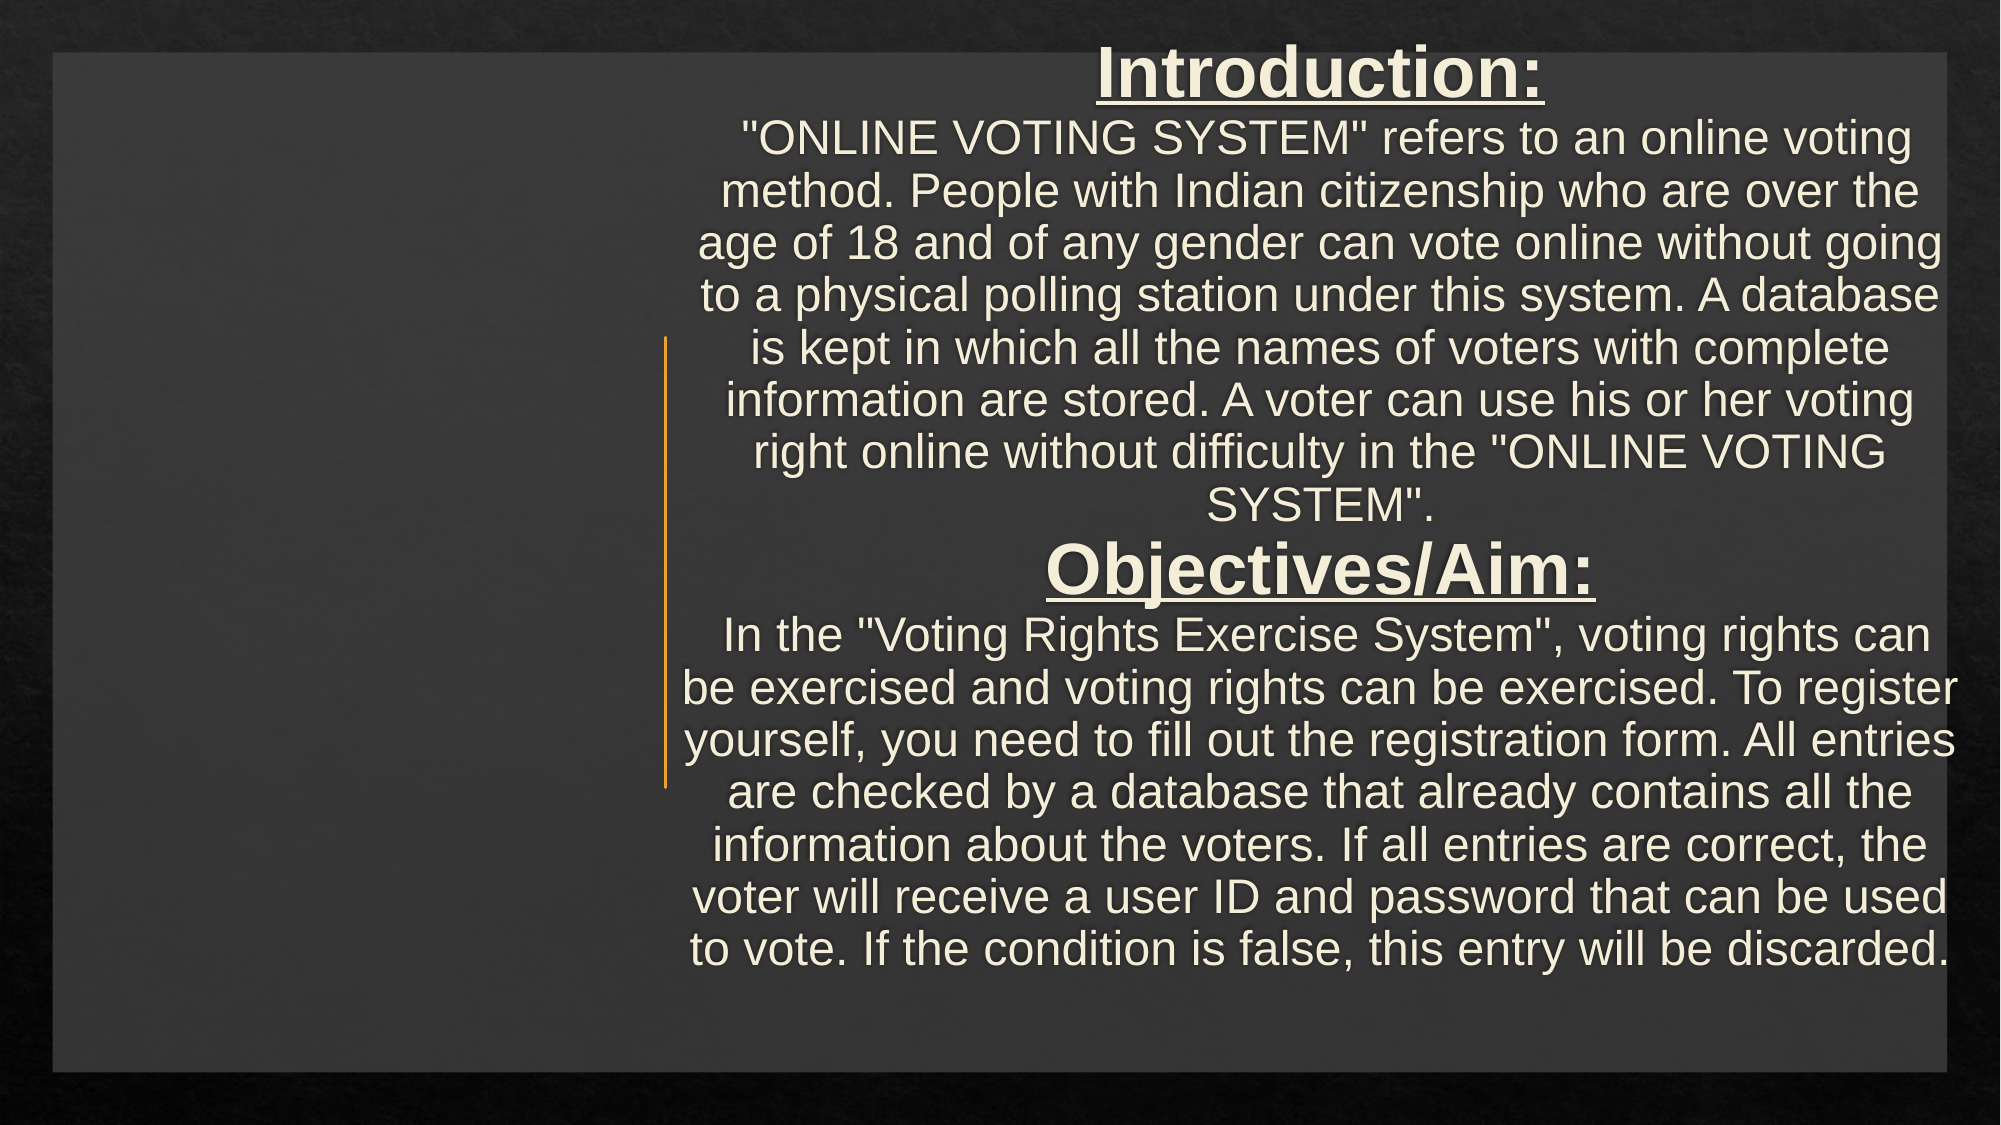

# Introduction: "ONLINE VOTING SYSTEM" refers to an online voting method. People with Indian citizenship who are over the age of 18 and of any gender can vote online without going to a physical polling station under this system. A database is kept in which all the names of voters with complete information are stored. A voter can use his or her voting right online without difficulty in the "ONLINE VOTING SYSTEM". Objectives/Aim: In the "Voting Rights Exercise System", voting rights can be exercised and voting rights can be exercised. To register yourself, you need to fill out the registration form. All entries are checked by a database that already contains all the information about the voters. If all entries are correct, the voter will receive a user ID and password that can be used to vote. If the condition is false, this entry will be discarded.